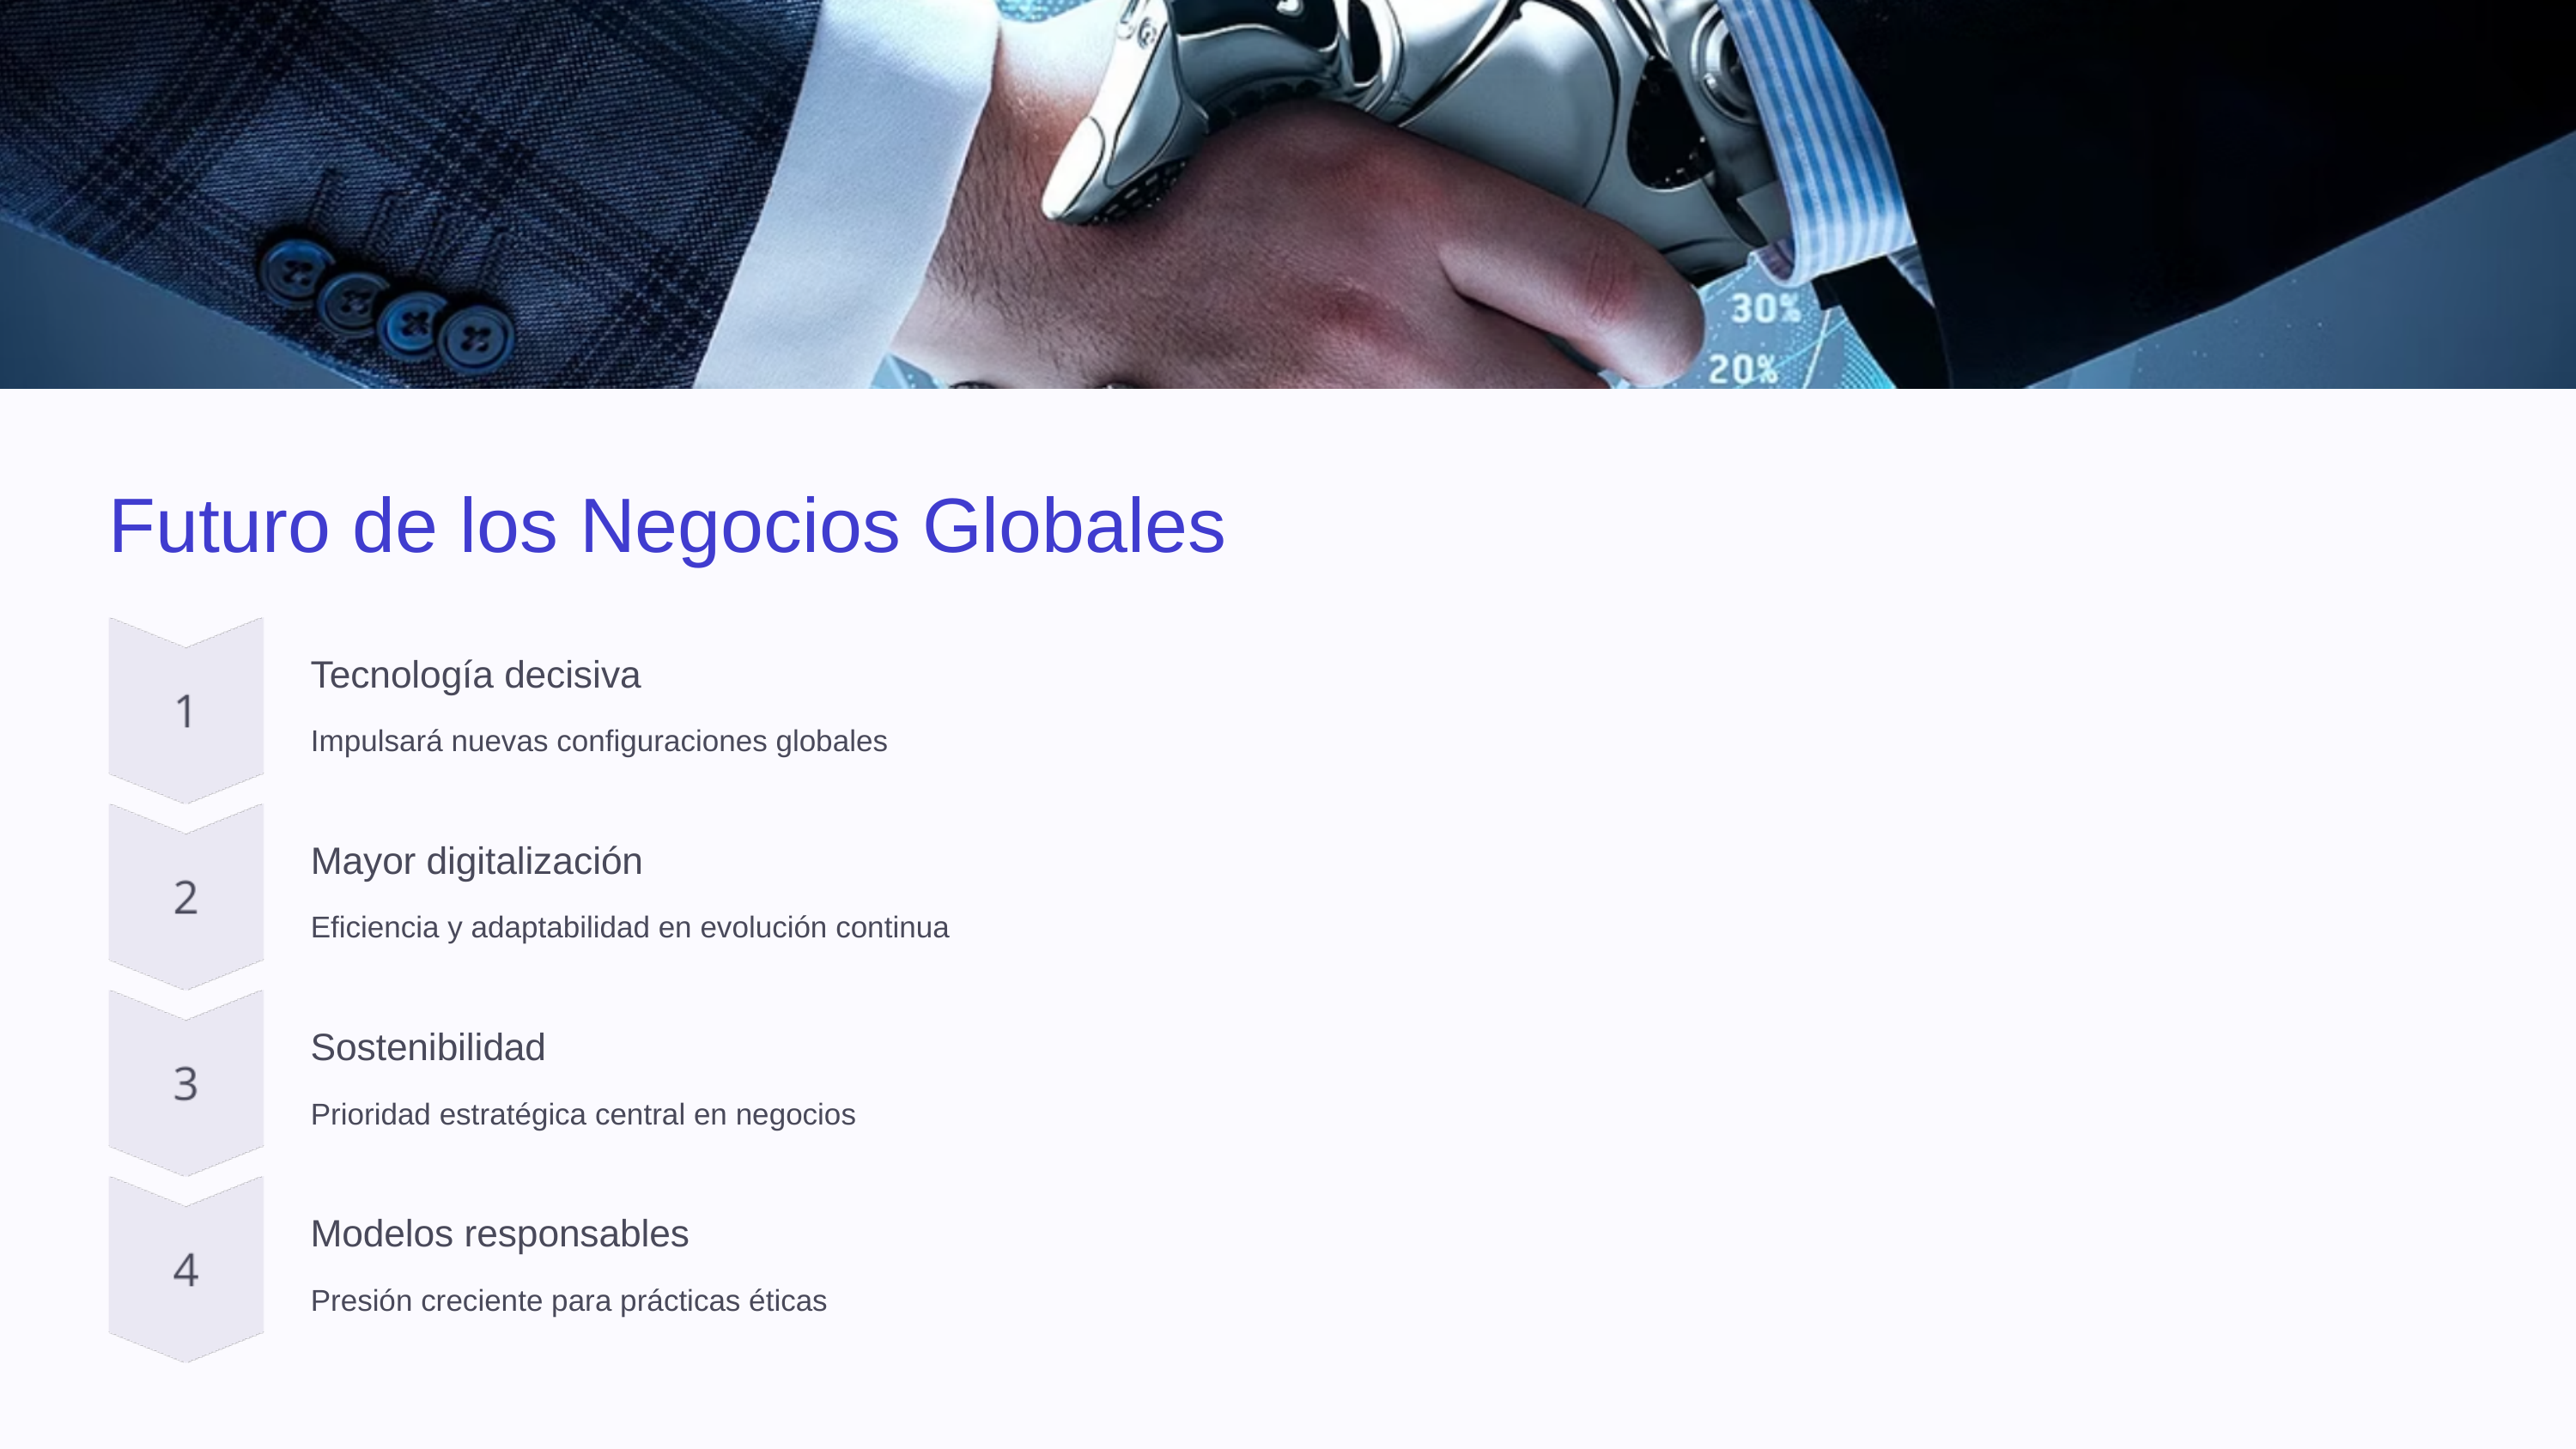

Futuro de los Negocios Globales

Tecnología decisiva

Impulsará nuevas configuraciones globales

Mayor digitalización

Eficiencia y adaptabilidad en evolución continua

Sostenibilidad

Prioridad estratégica central en negocios

Modelos responsables

Presión creciente para prácticas éticas